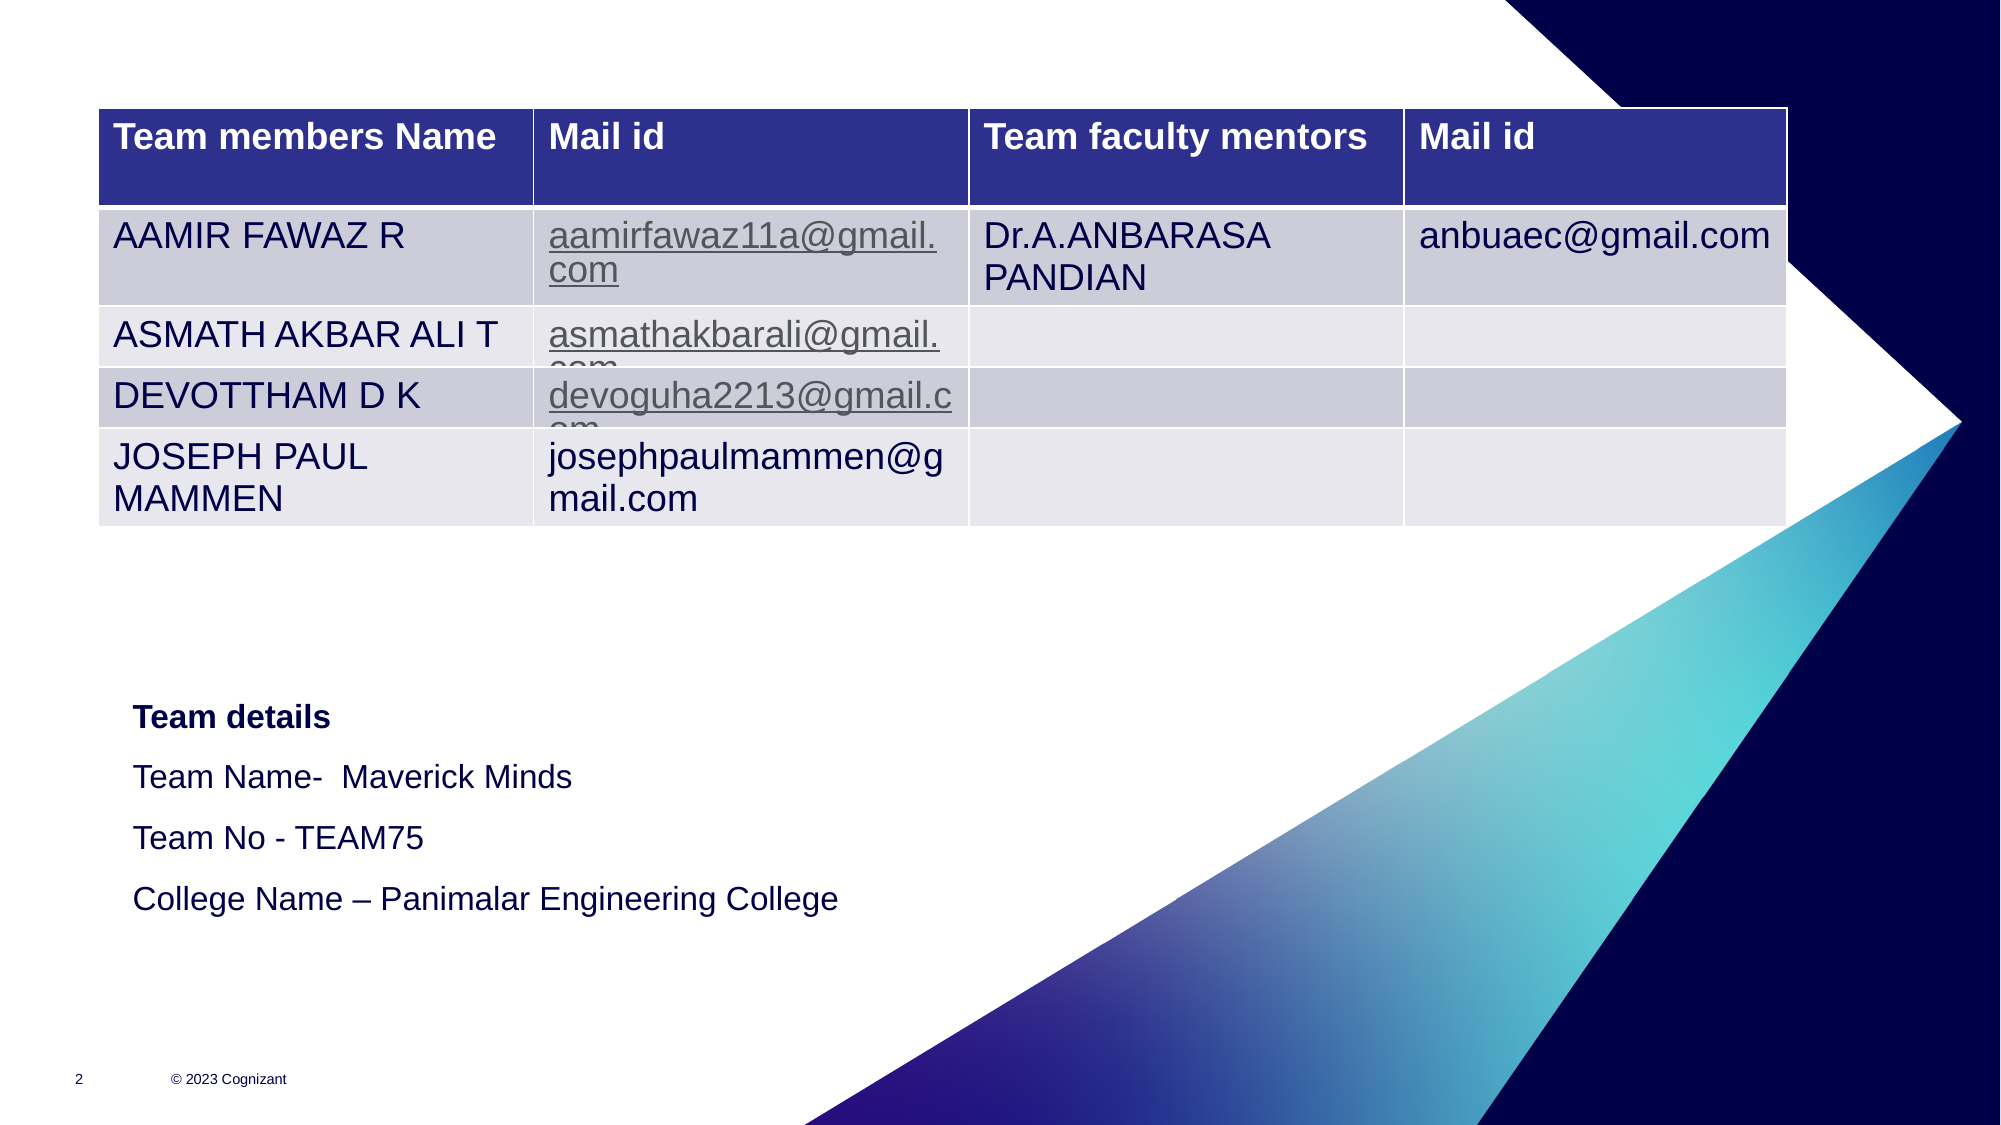

| Team members Name | Mail id | Team faculty mentors | Mail id |
| --- | --- | --- | --- |
| AAMIR FAWAZ R | aamirfawaz11a@gmail.com | Dr.A.ANBARASA PANDIAN | anbuaec@gmail.com |
| ASMATH AKBAR ALI T | asmathakbarali@gmail.com |  |  |
| DEVOTTHAM D K | devoguha2213@gmail.com |  |  |
| JOSEPH PAUL MAMMEN | josephpaulmammen@gmail.com |  |  |
Team details
Team Name-  Maverick Minds
Team No - TEAM75
College Name – Panimalar Engineering College
© 2023 Cognizant
2